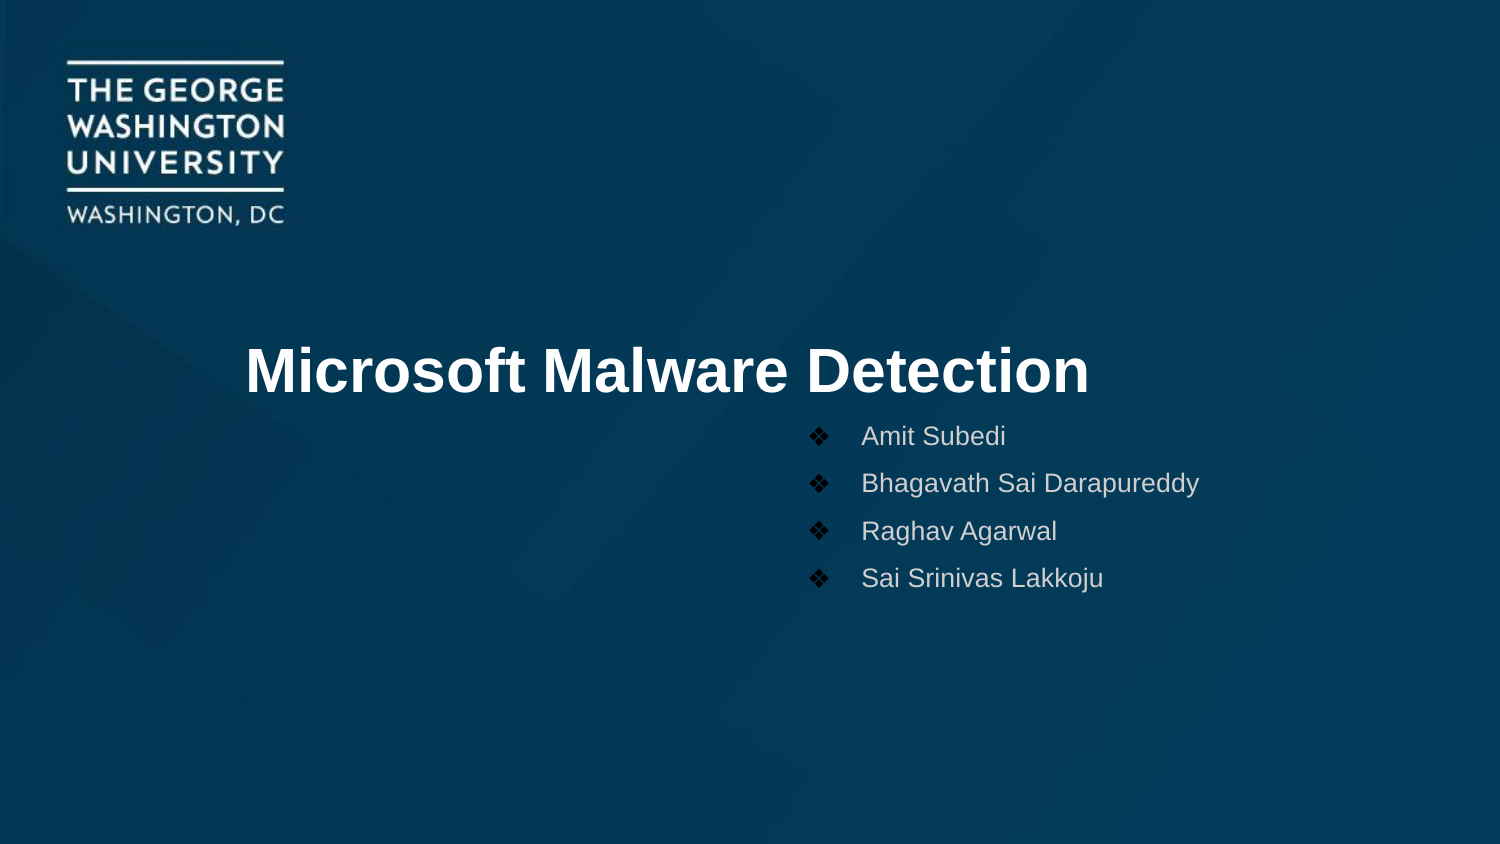

# Microsoft Malware Detection
 Amit Subedi
 Bhagavath Sai Darapureddy
 Raghav Agarwal
 Sai Srinivas Lakkoju